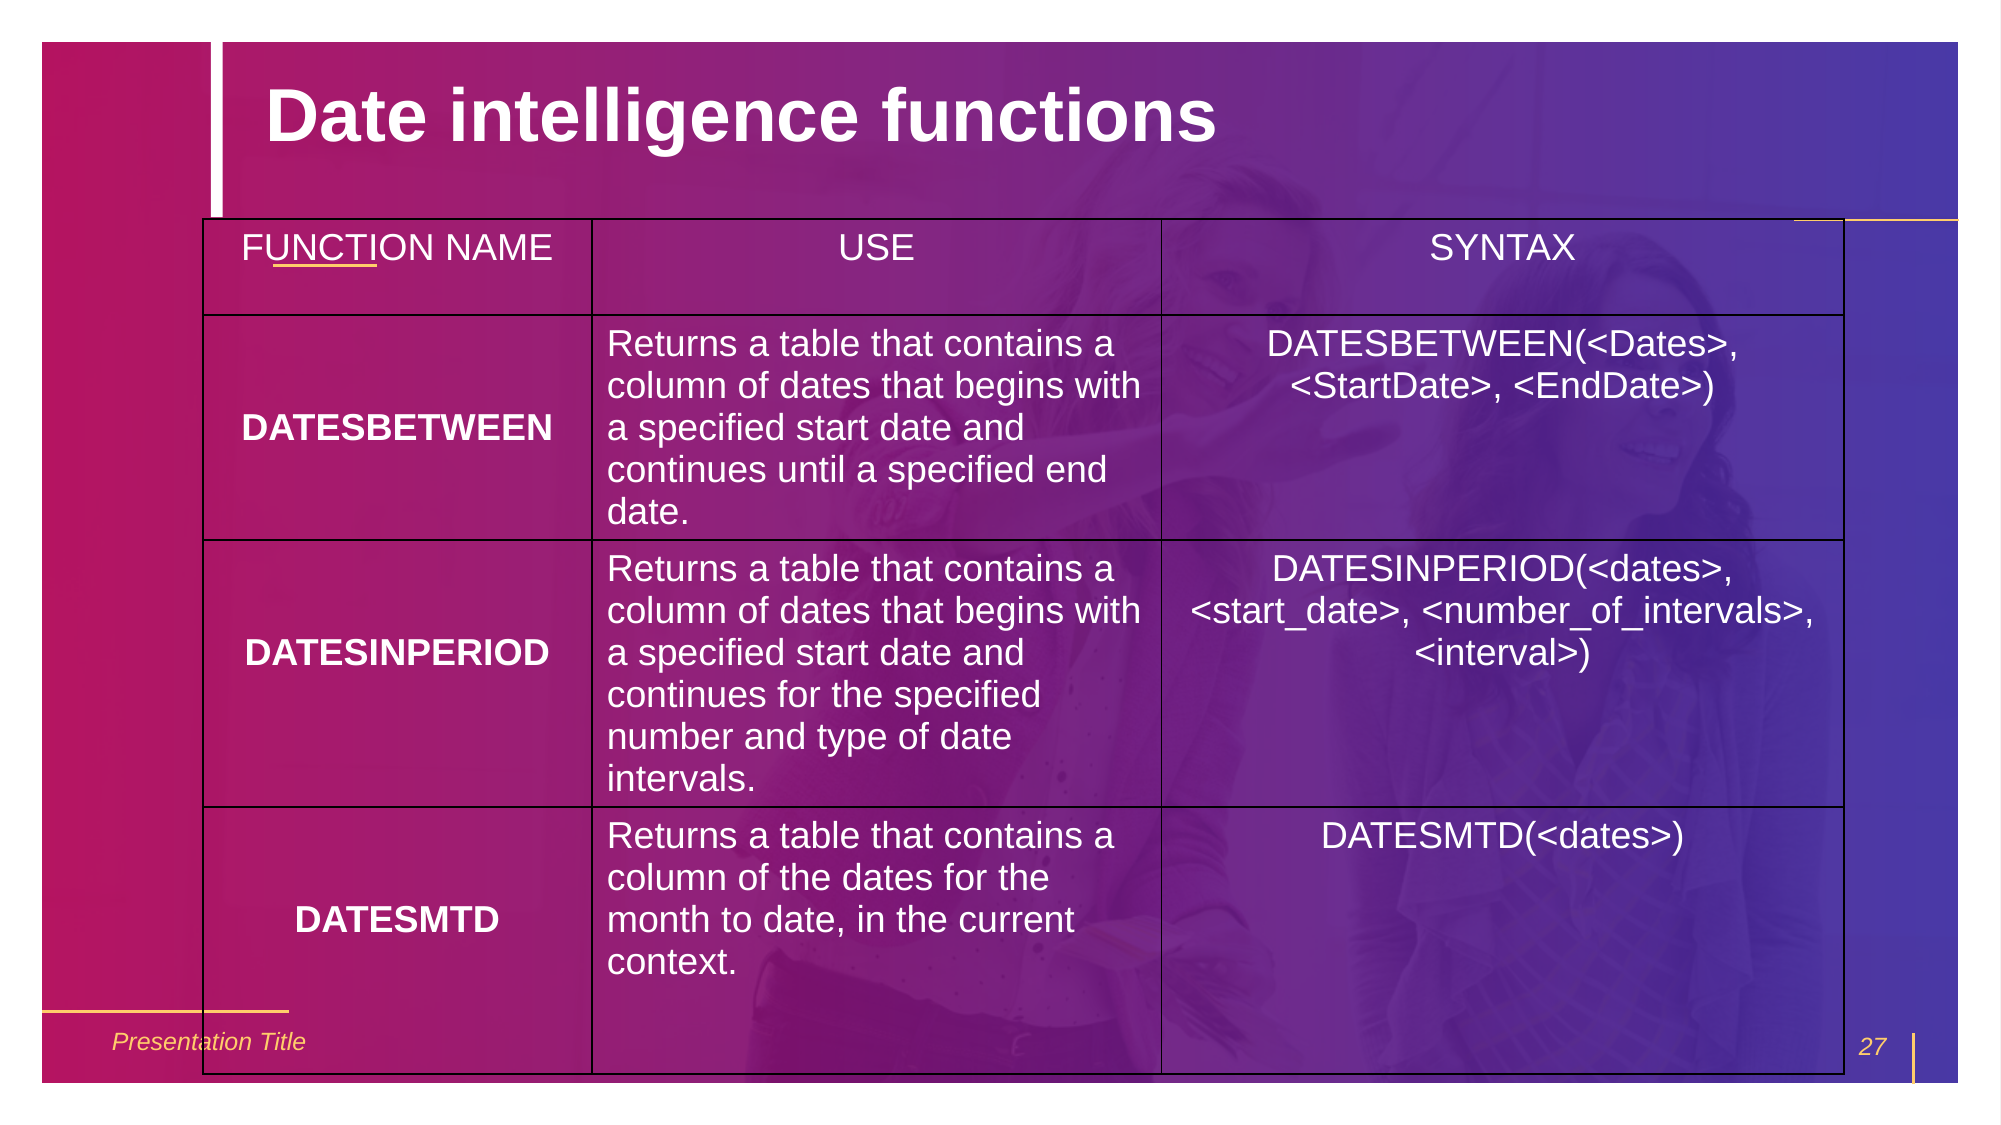

Date intelligence functions

#
| FUNCTION NAME | USE | SYNTAX |
| --- | --- | --- |
| DATESBETWEEN | Returns a table that contains a column of dates that begins with a specified start date and continues until a specified end date. | DATESBETWEEN(<Dates>, <StartDate>, <EndDate>) |
| DATESINPERIOD | Returns a table that contains a column of dates that begins with a specified start date and continues for the specified number and type of date intervals. | DATESINPERIOD(<dates>, <start\_date>, <number\_of\_intervals>, <interval>) |
| DATESMTD | Returns a table that contains a column of the dates for the month to date, in the current context. | DATESMTD(<dates>) |

Presentation Title
27